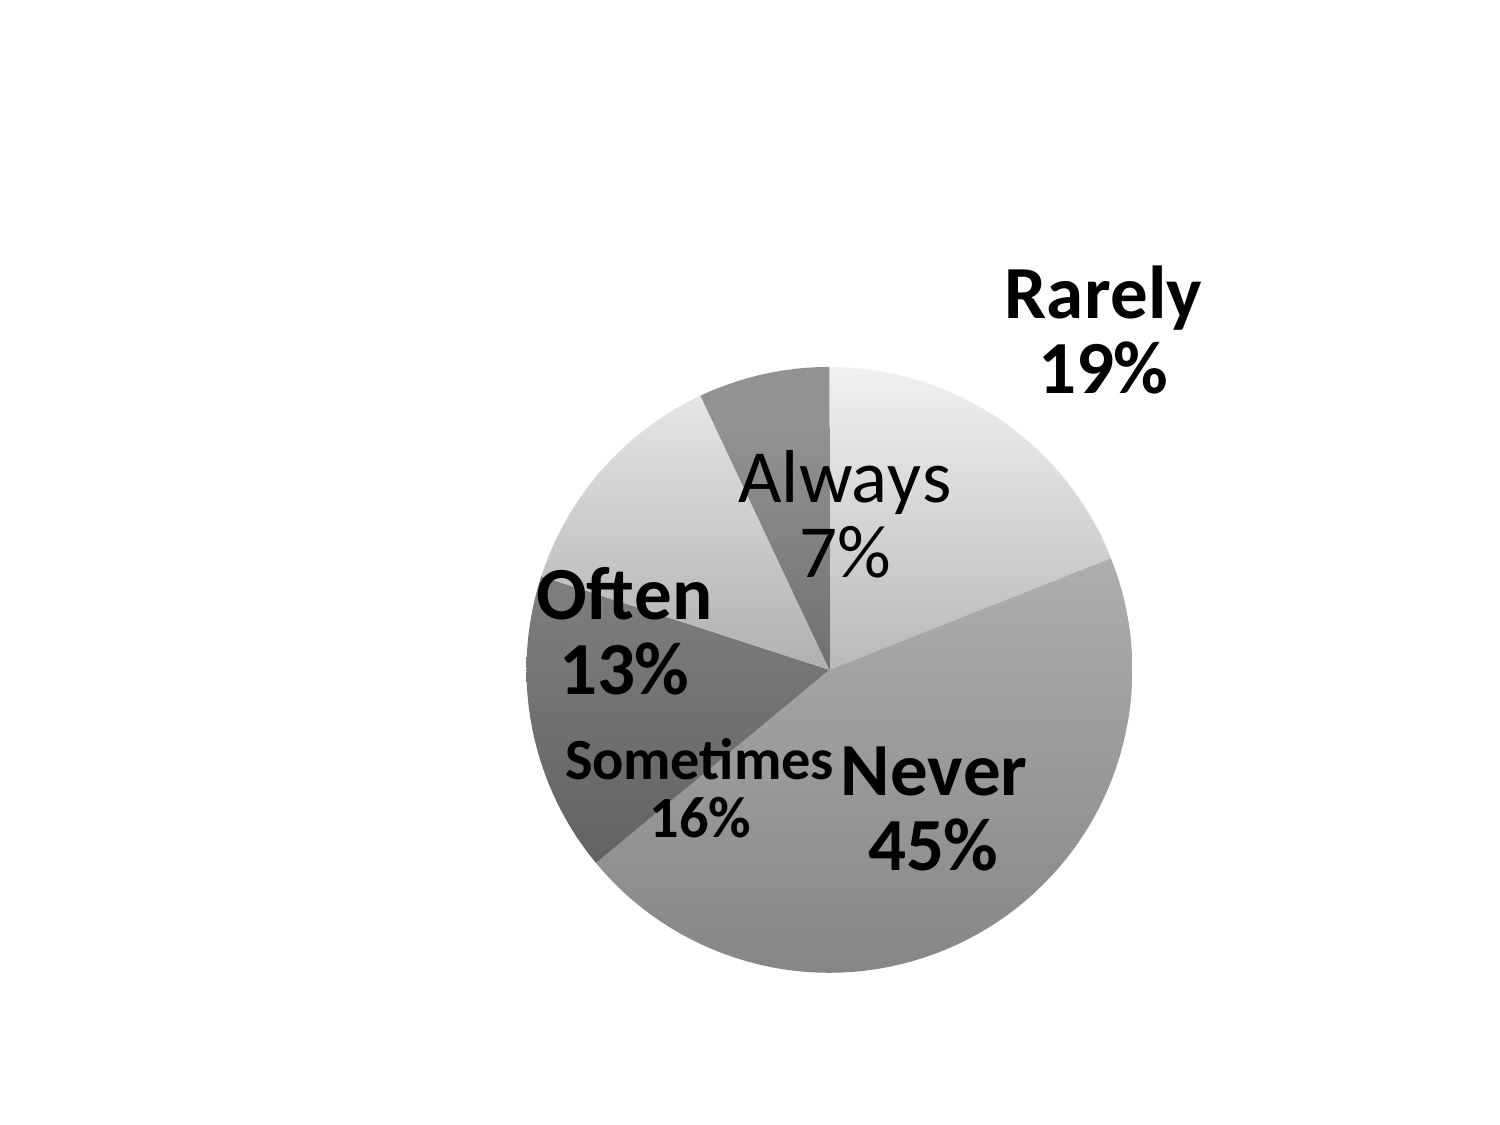

### Chart: Software Features Used

| Category | Software Project Success |
|---|---|
| Rarely | 0.19 |
| Never | 0.45 |
| Sometimes | 0.16 |
| Often | 0.13 |
| Always | 0.07000000000000002 |
#